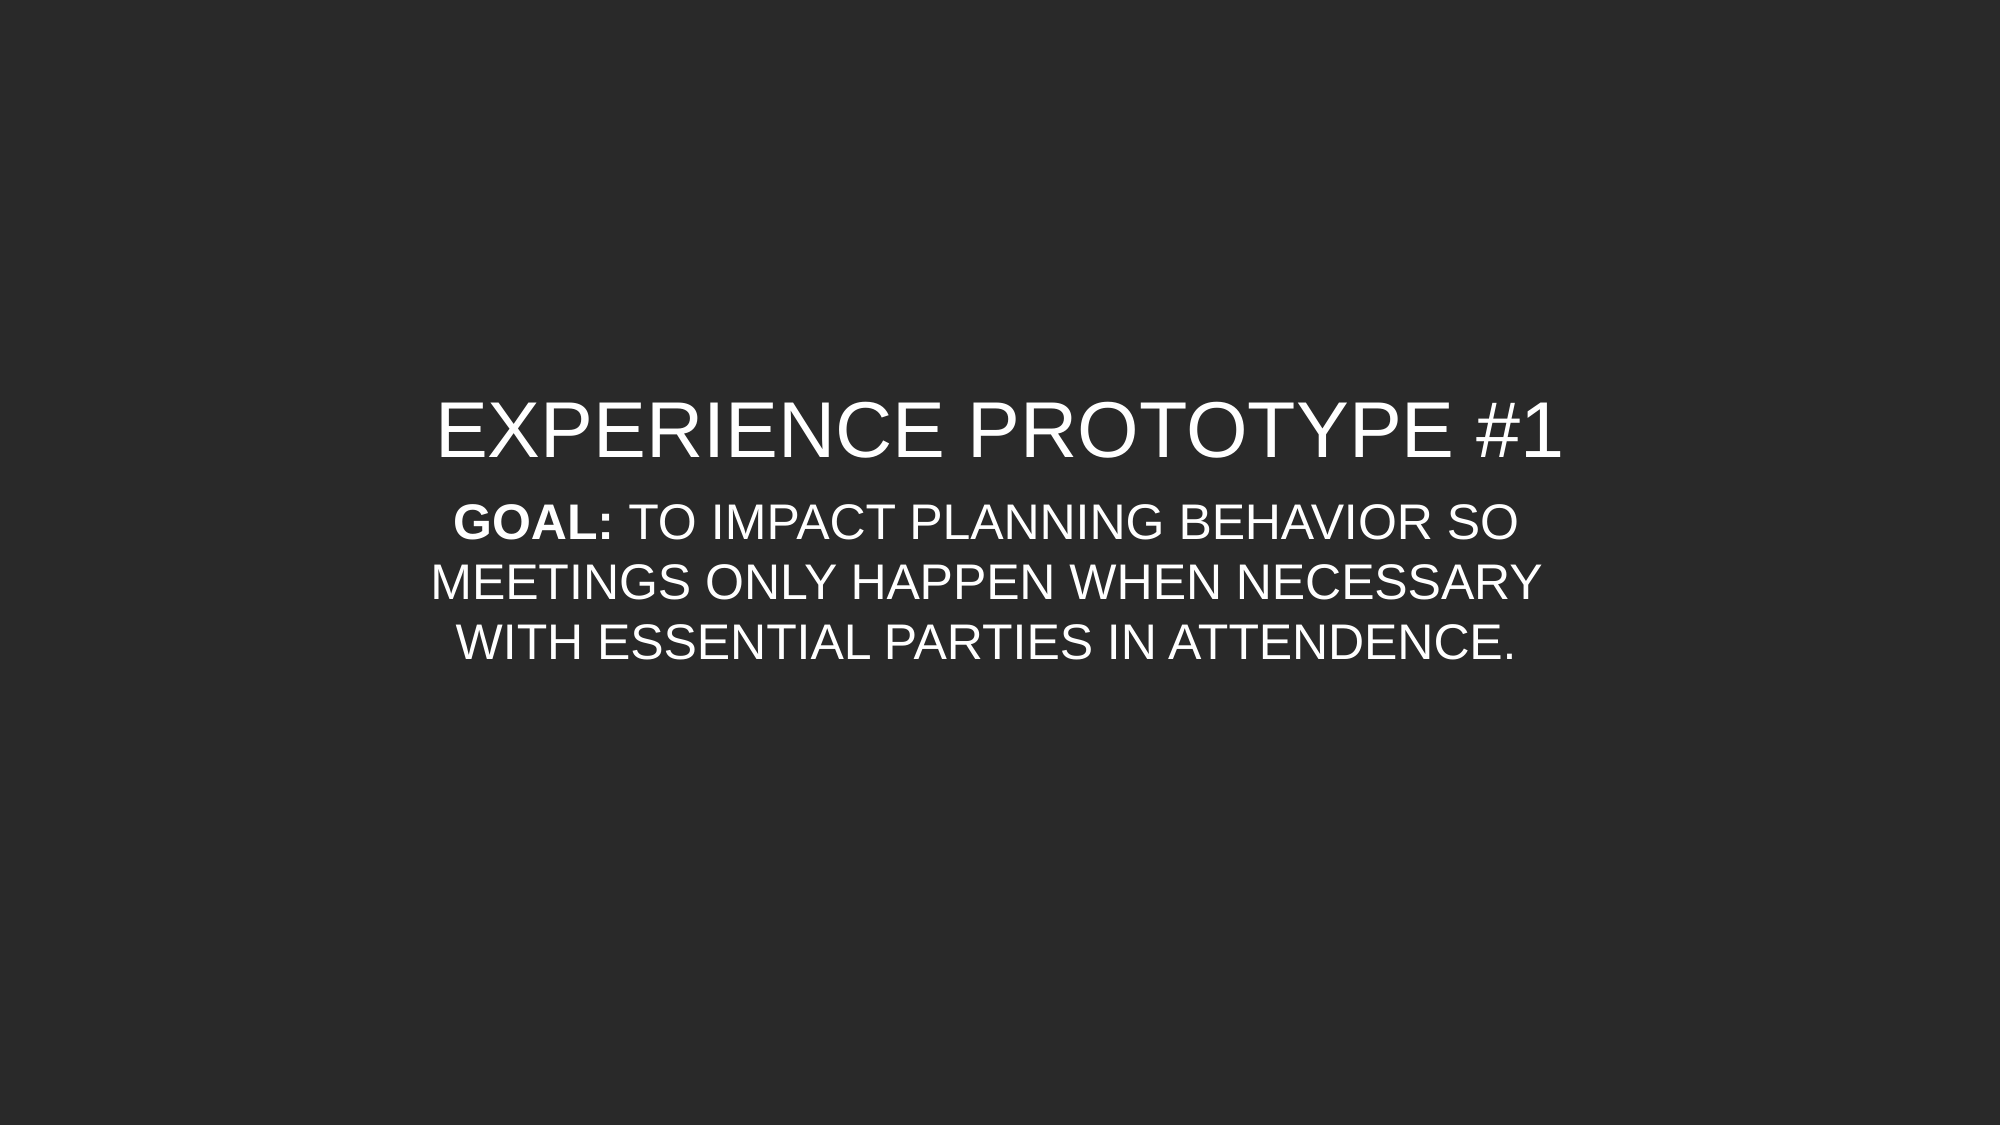

EXPERIENCE PROTOTYPE #1
GOAL: TO IMPACT PLANNING BEHAVIOR SO MEETINGS ONLY HAPPEN WHEN NECESSARY WITH ESSENTIAL PARTIES IN ATTENDENCE.